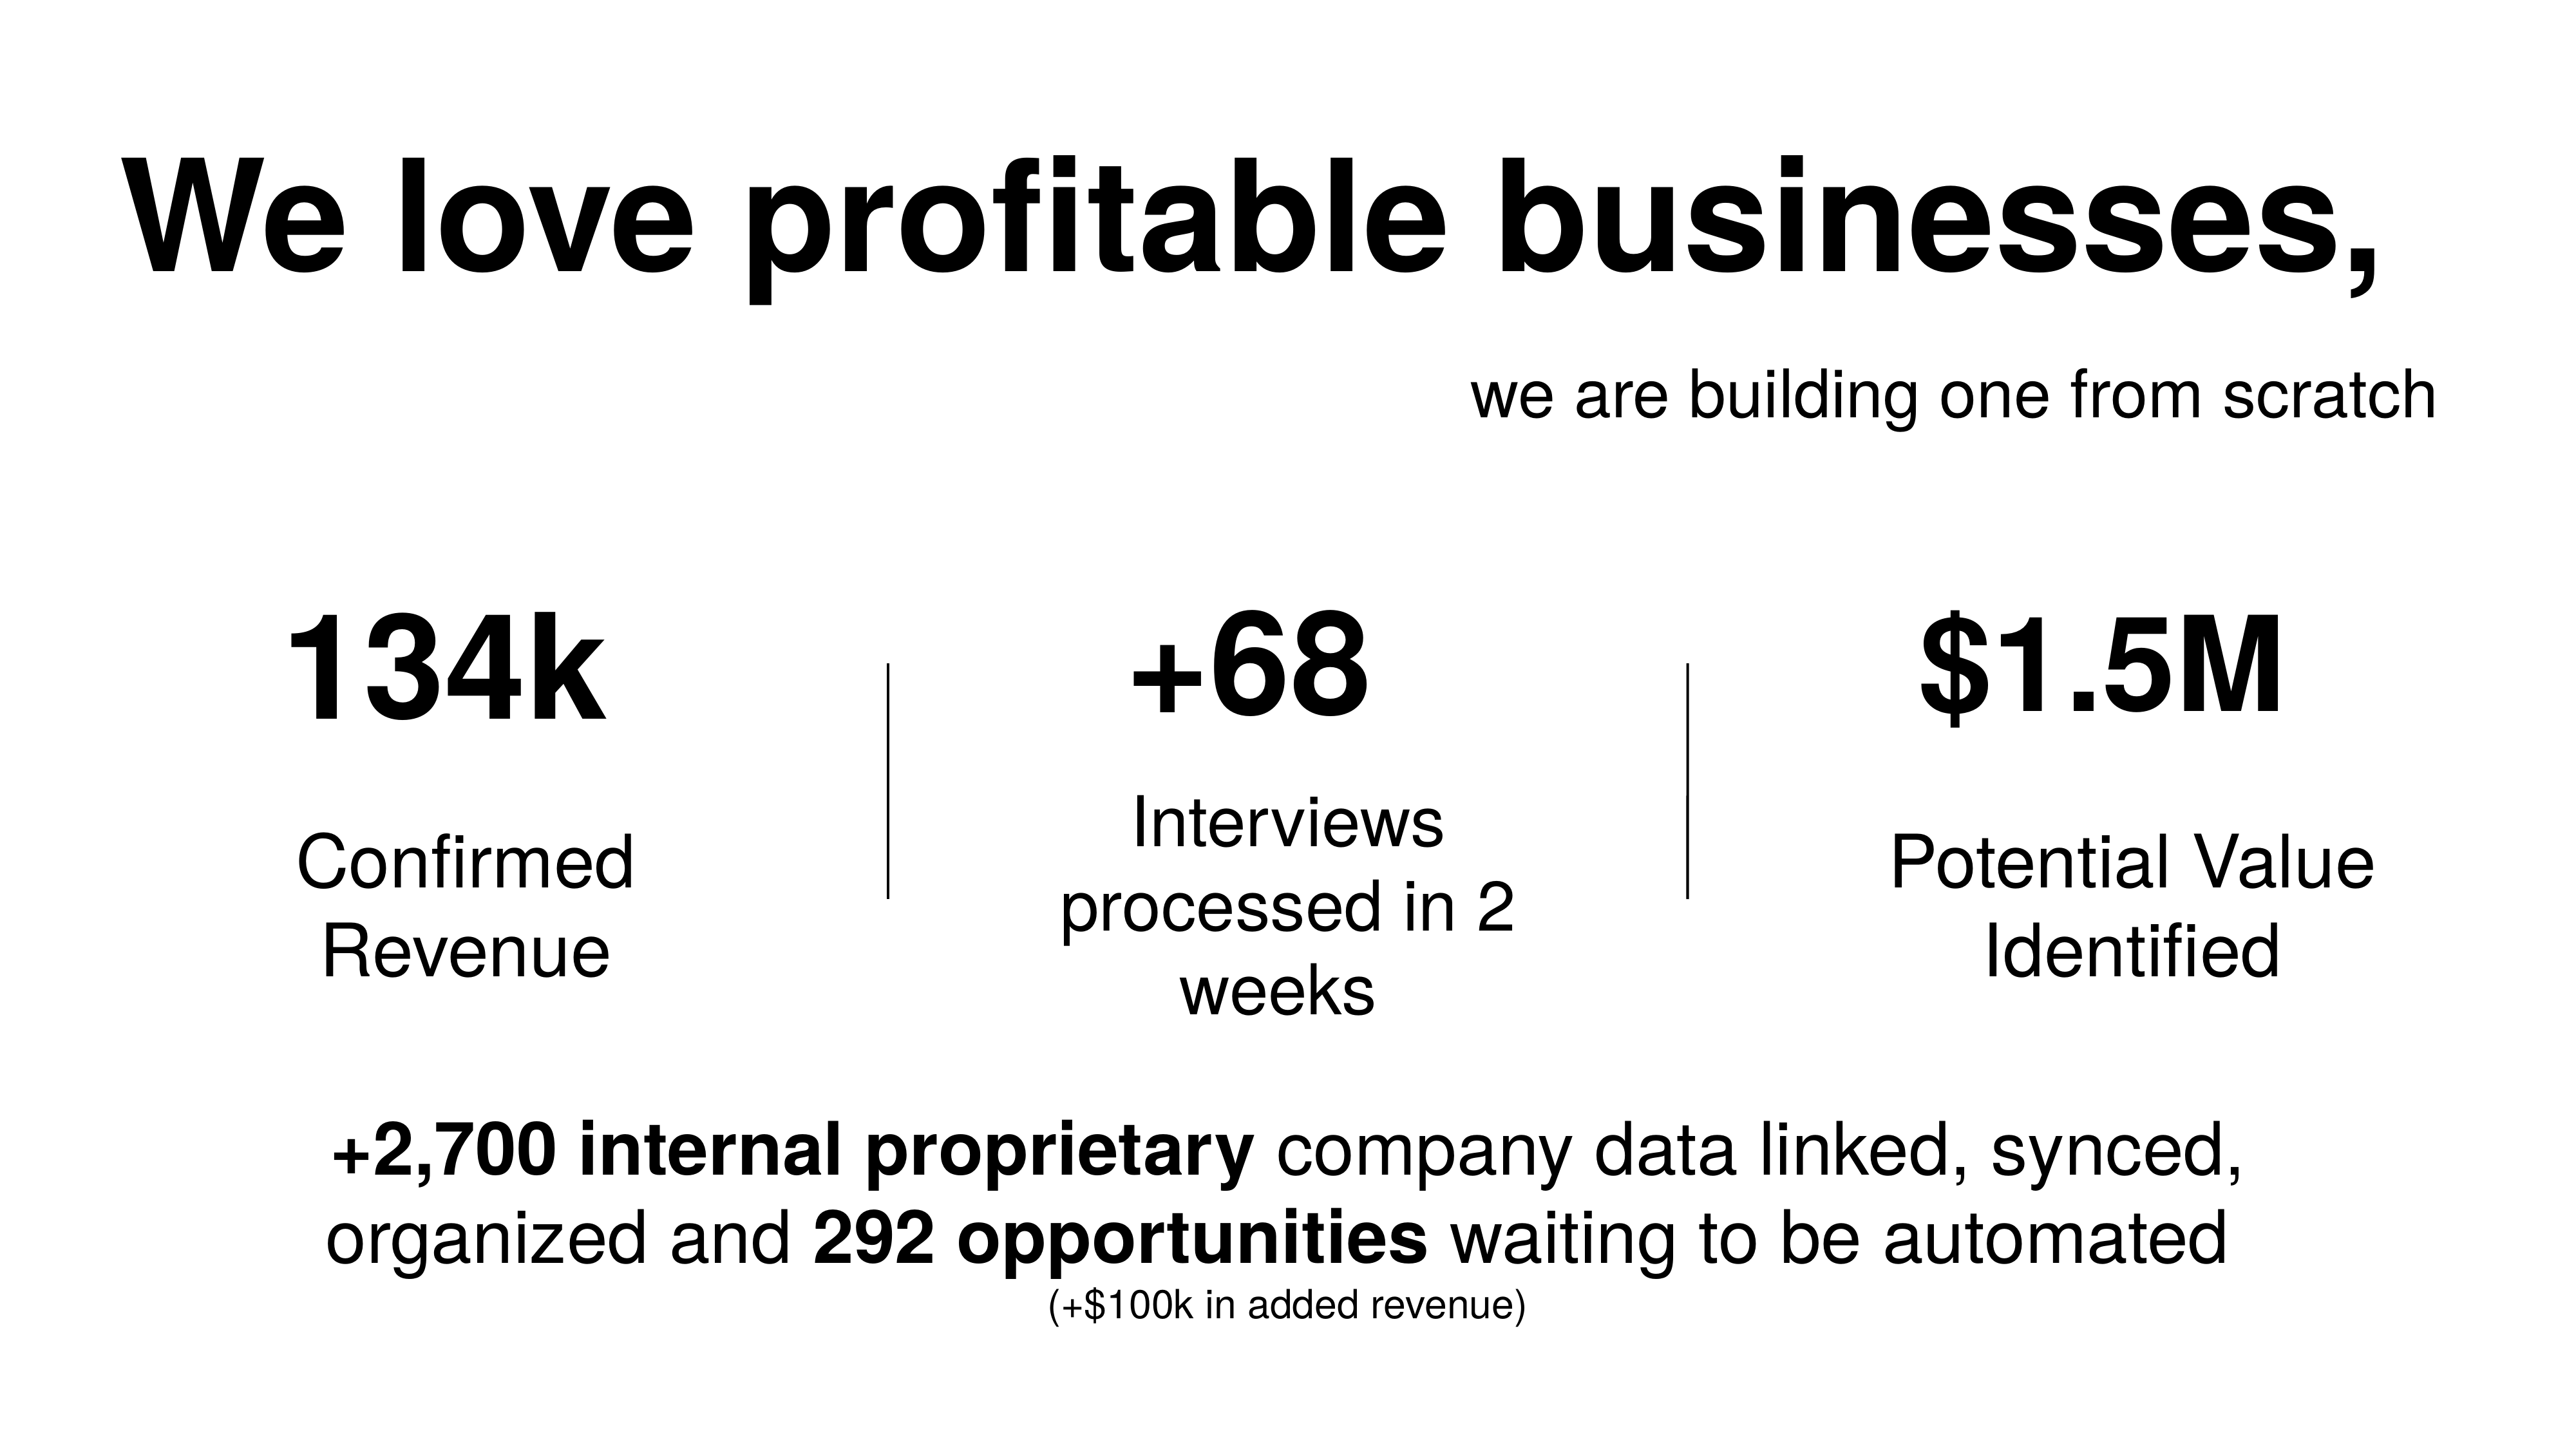

We love profitable businesses,

we are building one from scratch
+68
$1.5M
134k
Confirmed Revenue
Potential Value Identified
Interviews processed in 2 weeks
+2,700 internal proprietary company data linked, synced, organized and 292 opportunities waiting to be automated
(+$100k in added revenue)